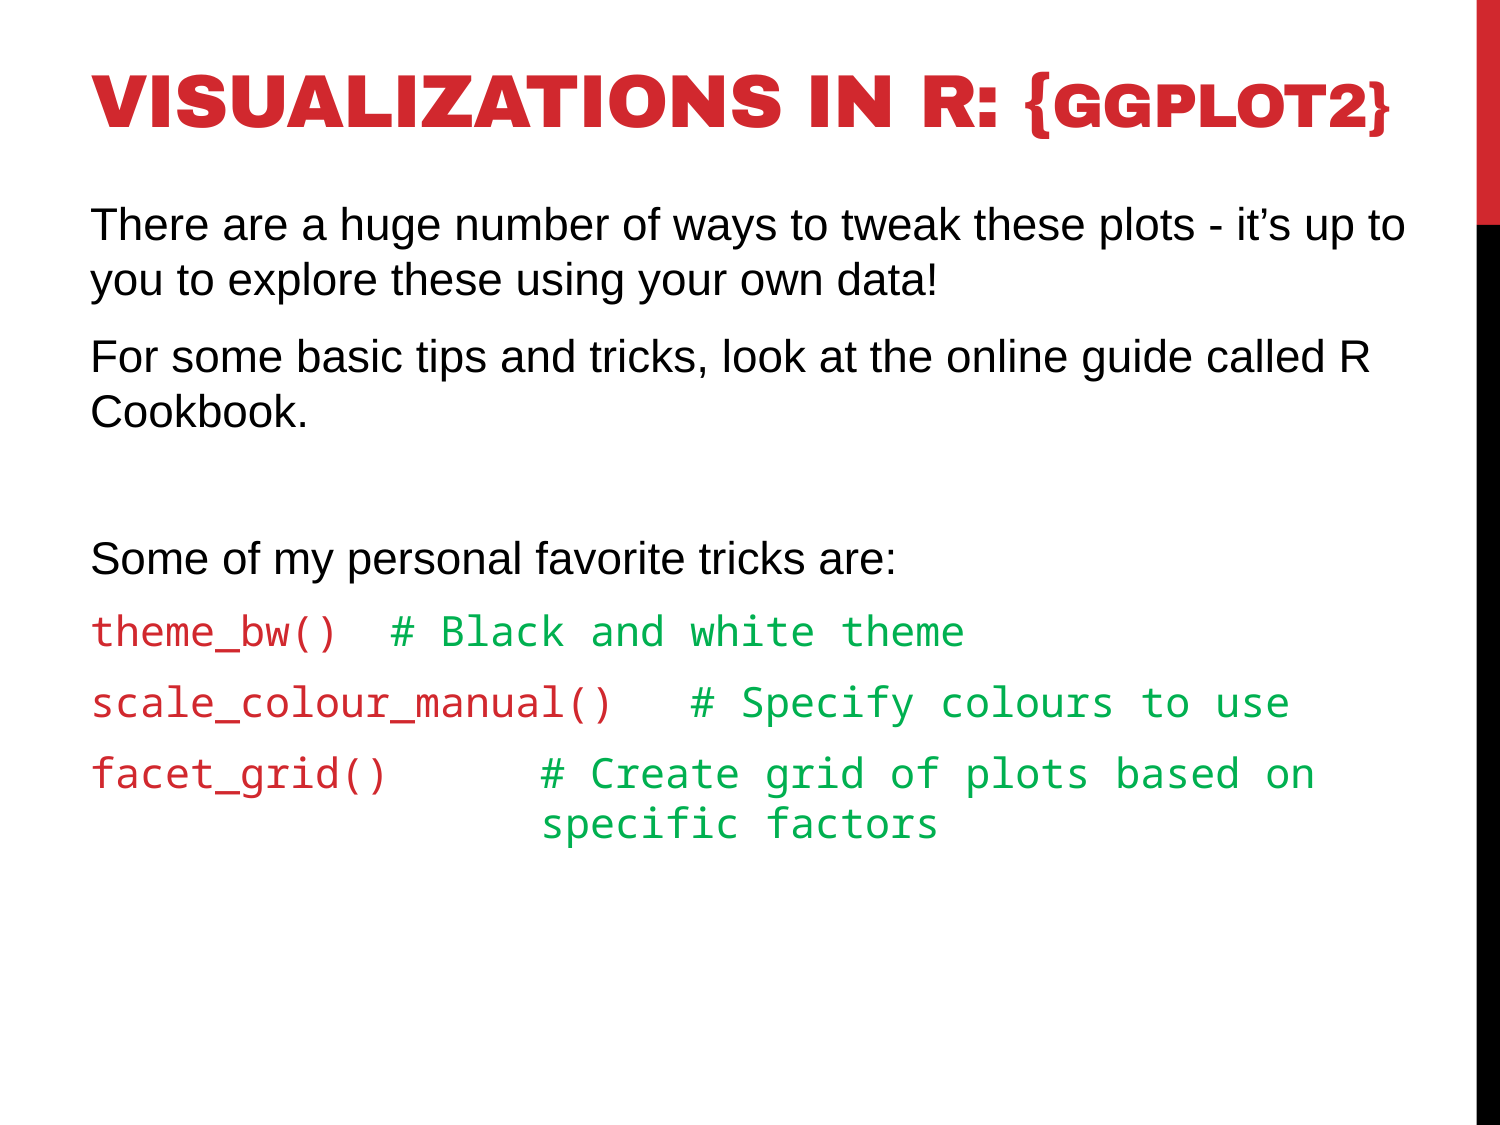

# Visualizations in R: {ggplot2}
There are a huge number of ways to tweak these plots - it’s up to you to explore these using your own data!
For some basic tips and tricks, look at the online guide called R Cookbook.

Some of my personal favorite tricks are:
theme_bw()	# Black and white theme
scale_colour_manual()	# Specify colours to use
facet_grid()	# Create grid of plots based on 			specific factors